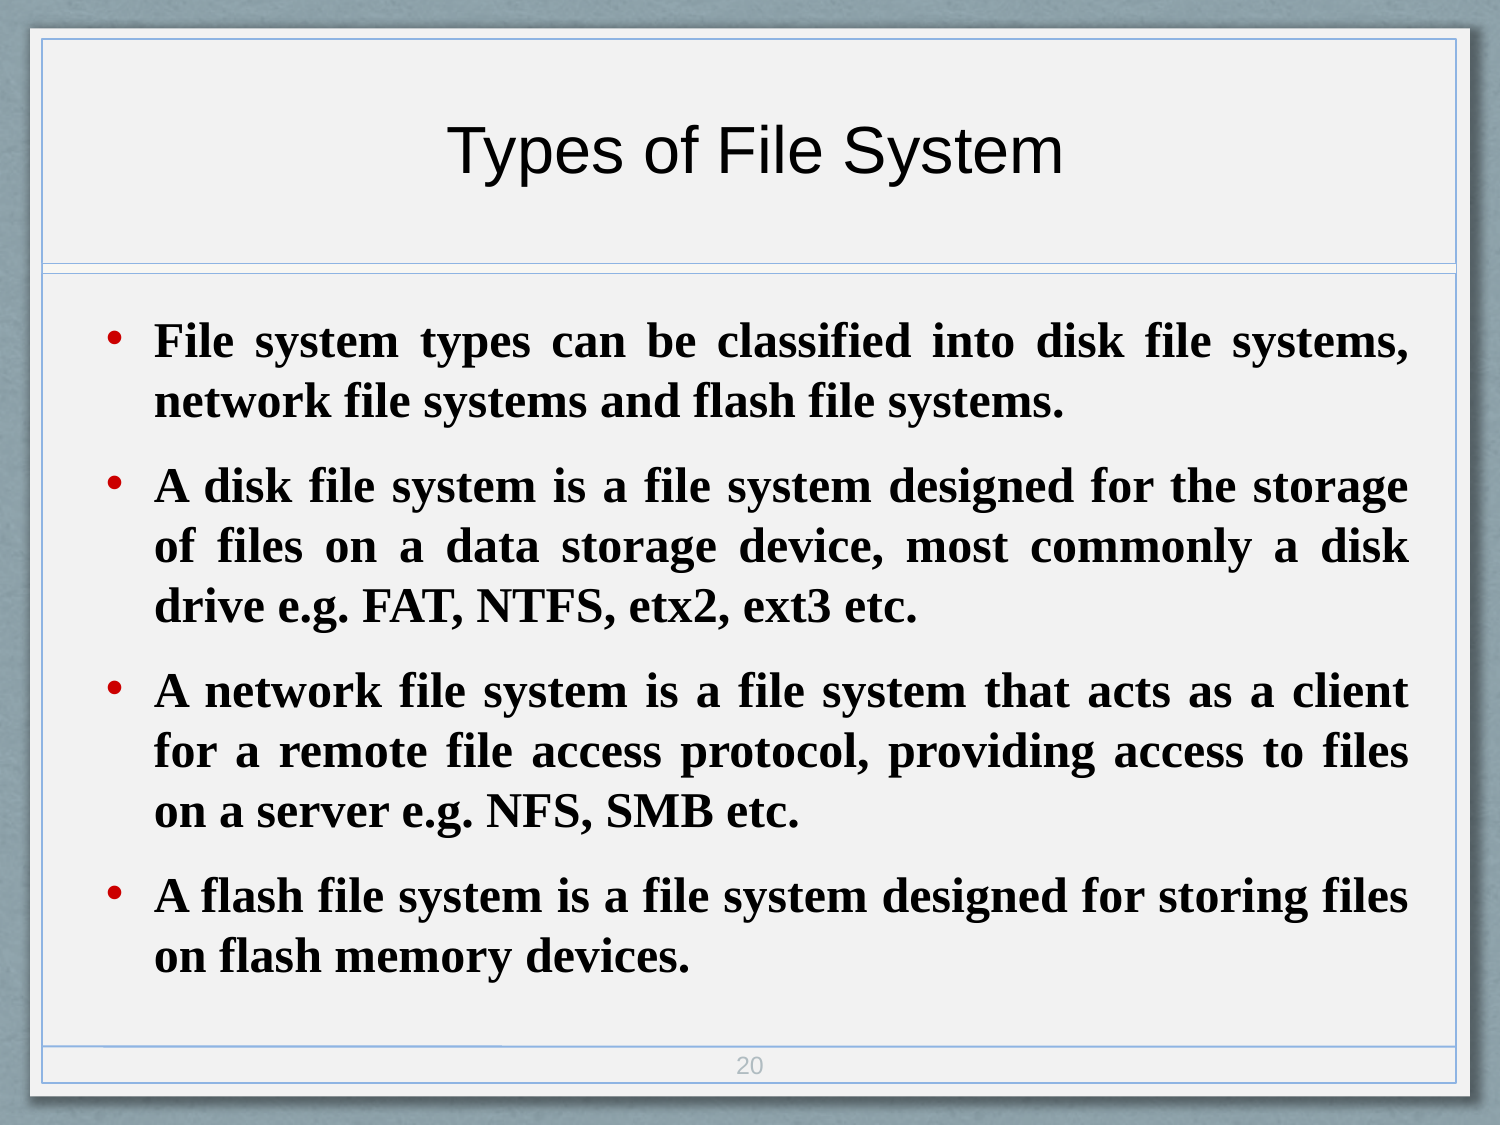

Types of File System
File system types can be classified into disk file systems, network file systems and flash file systems.
A disk file system is a file system designed for the storage of files on a data storage device, most commonly a disk drive e.g. FAT, NTFS, etx2, ext3 etc.
A network file system is a file system that acts as a client for a remote file access protocol, providing access to files on a server e.g. NFS, SMB etc.
A flash file system is a file system designed for storing files on flash memory devices.
20